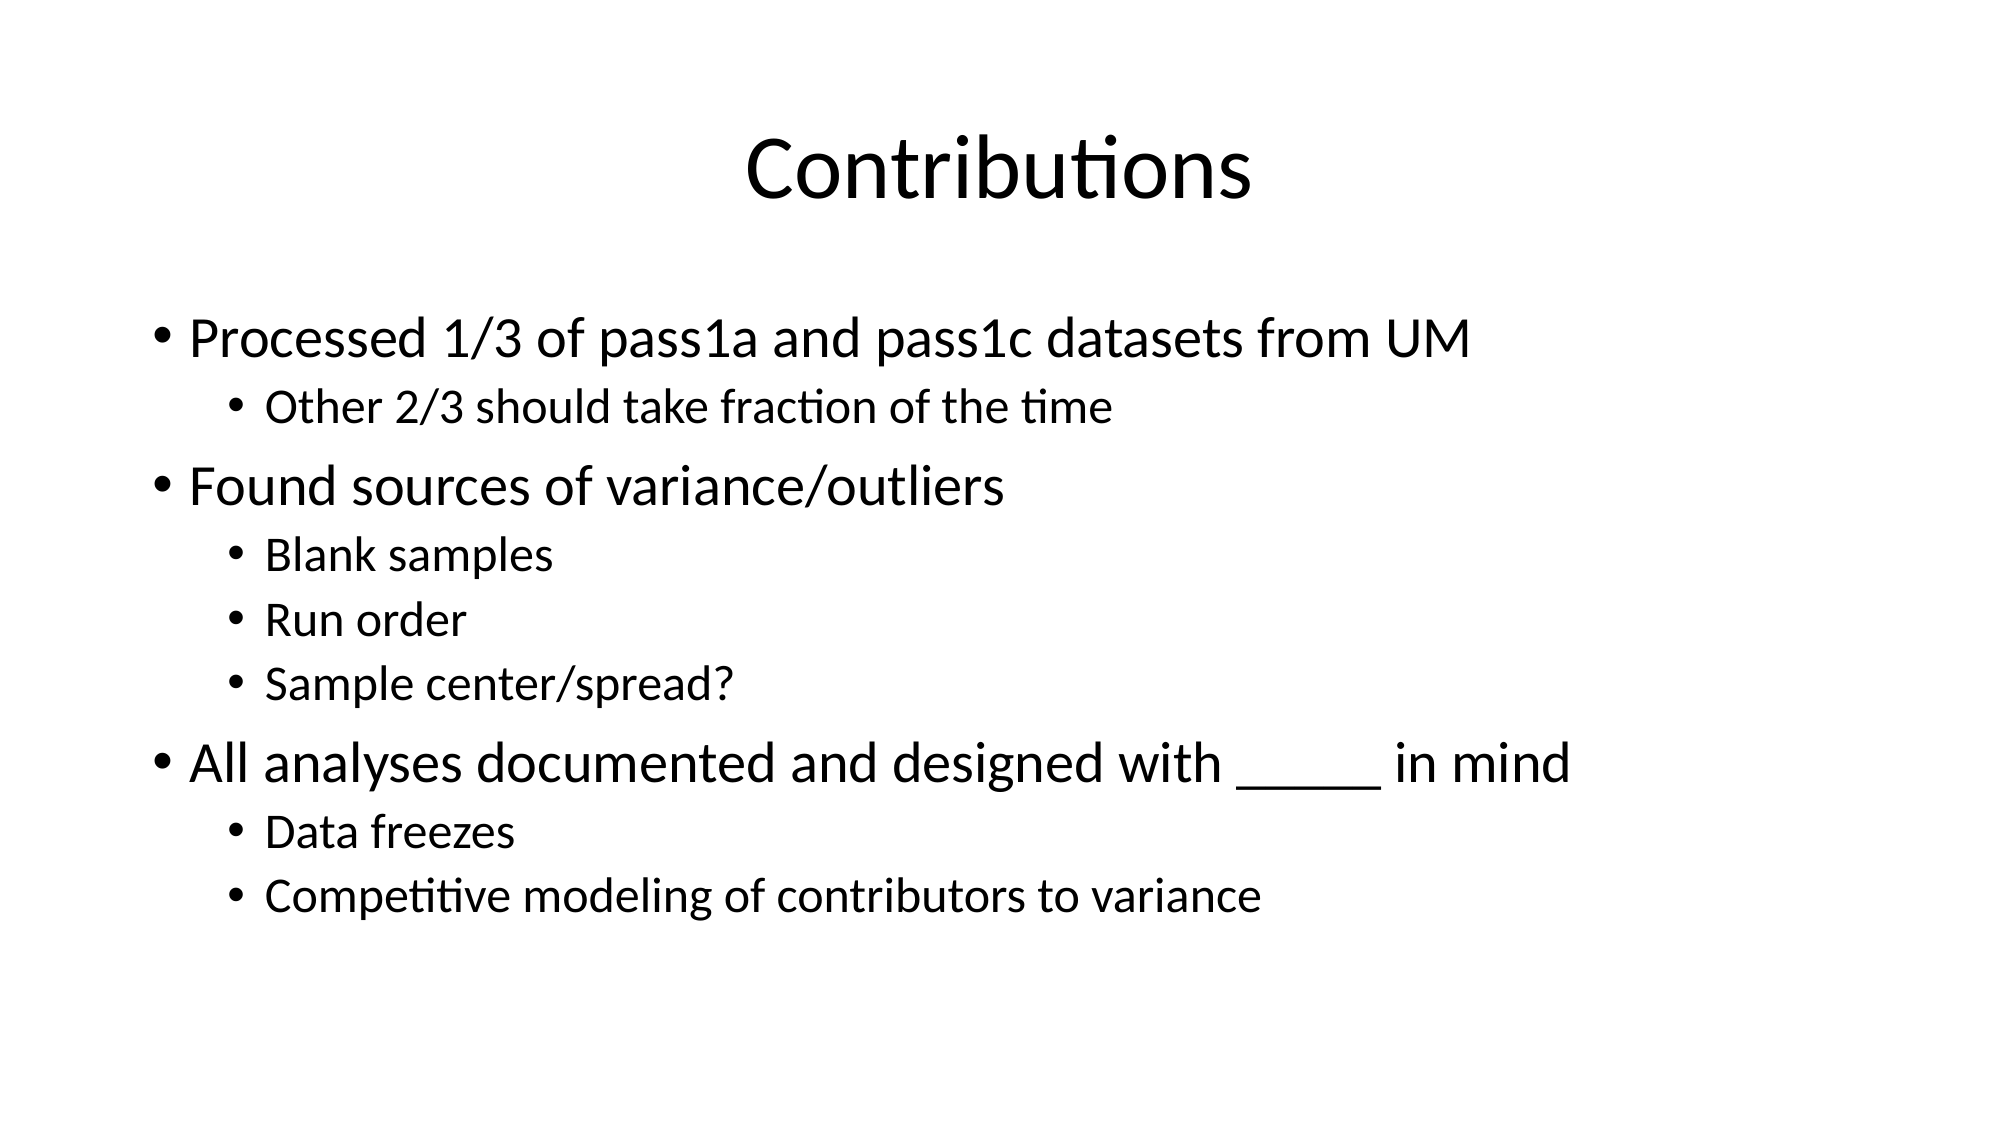

# Contributions
Processed 1/3 of pass1a and pass1c datasets from UM
Other 2/3 should take fraction of the time
Found sources of variance/outliers
Blank samples
Run order
Sample center/spread?
All analyses documented and designed with _____ in mind
Data freezes
Competitive modeling of contributors to variance